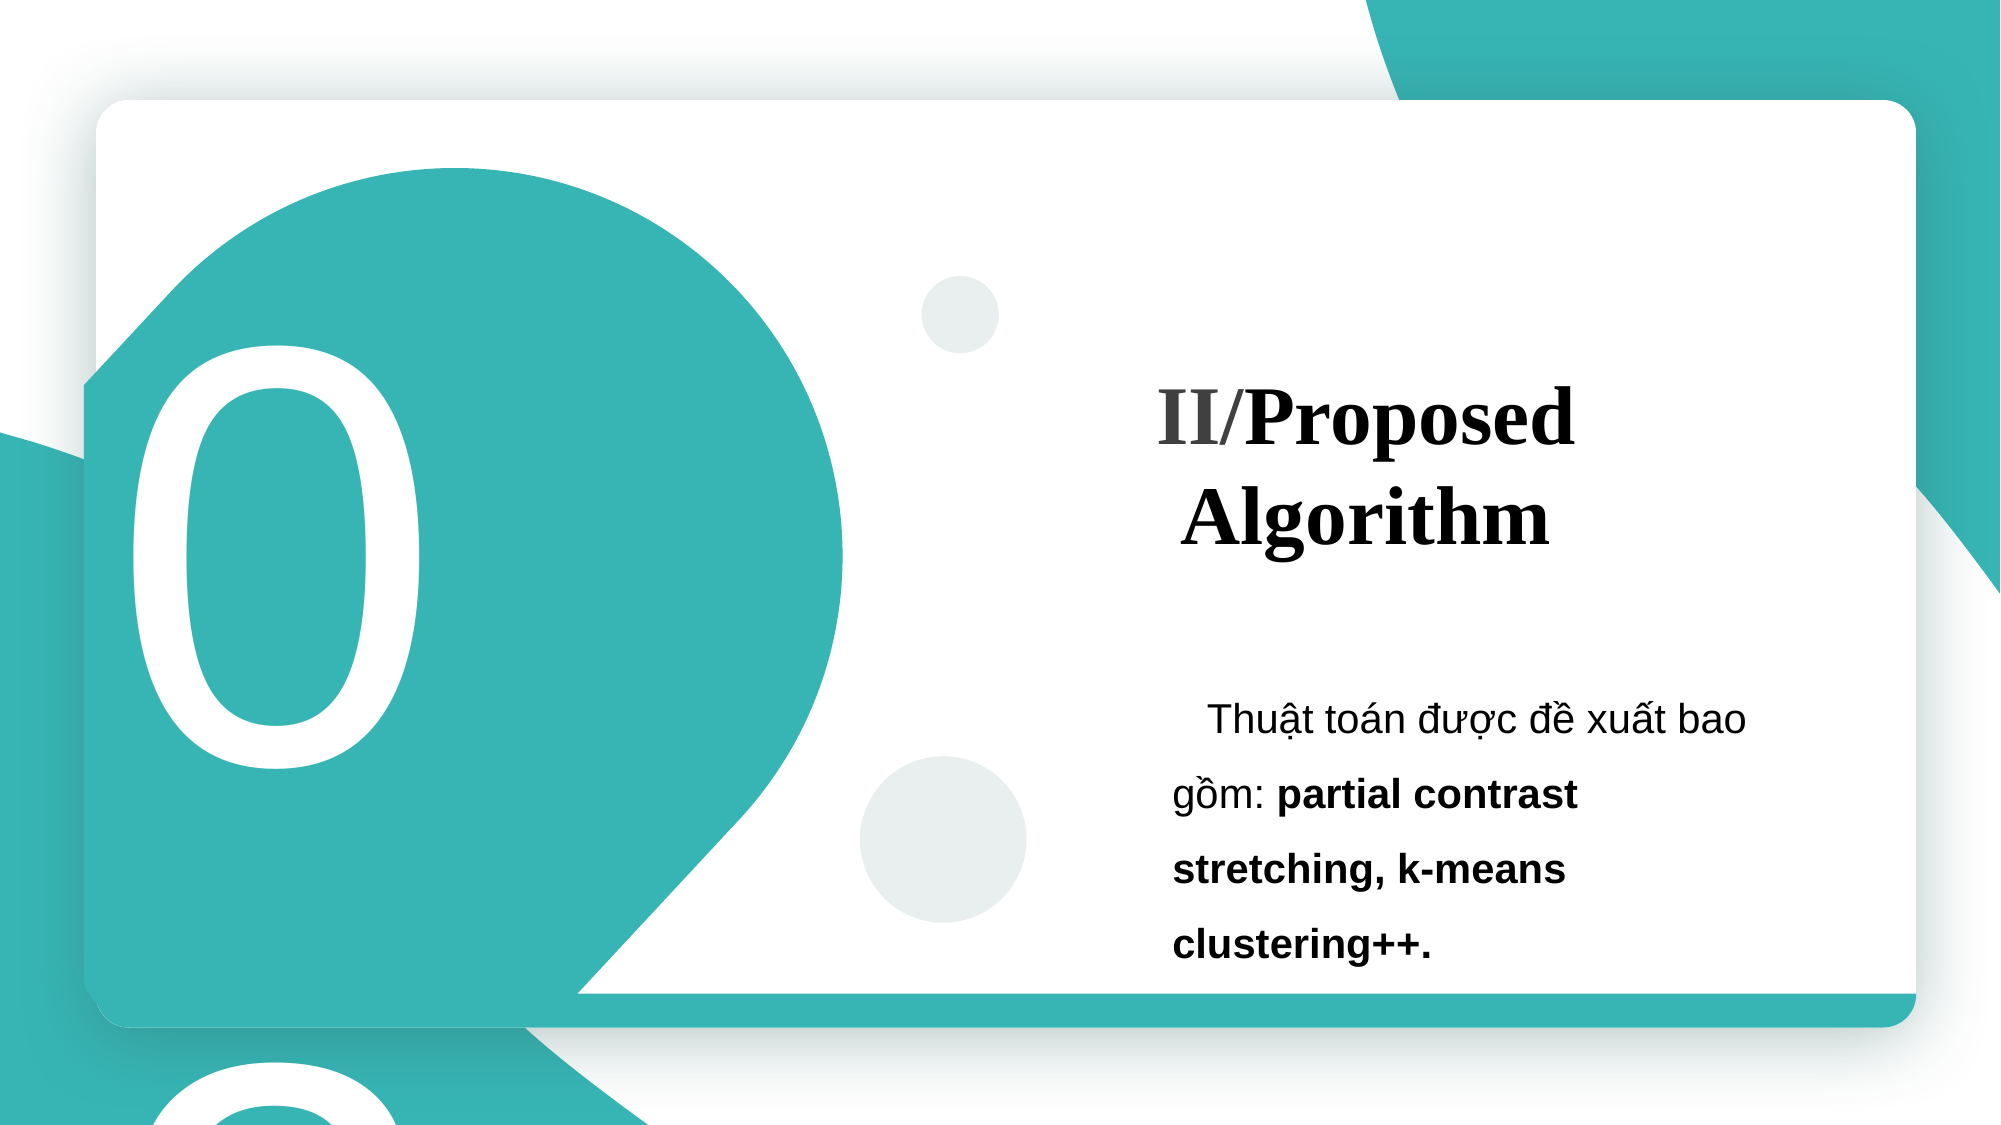

03

II/Proposed Algorithm

   Thuật toán được đề xuất bao gồm: partial contrast stretching, k-means clustering++.